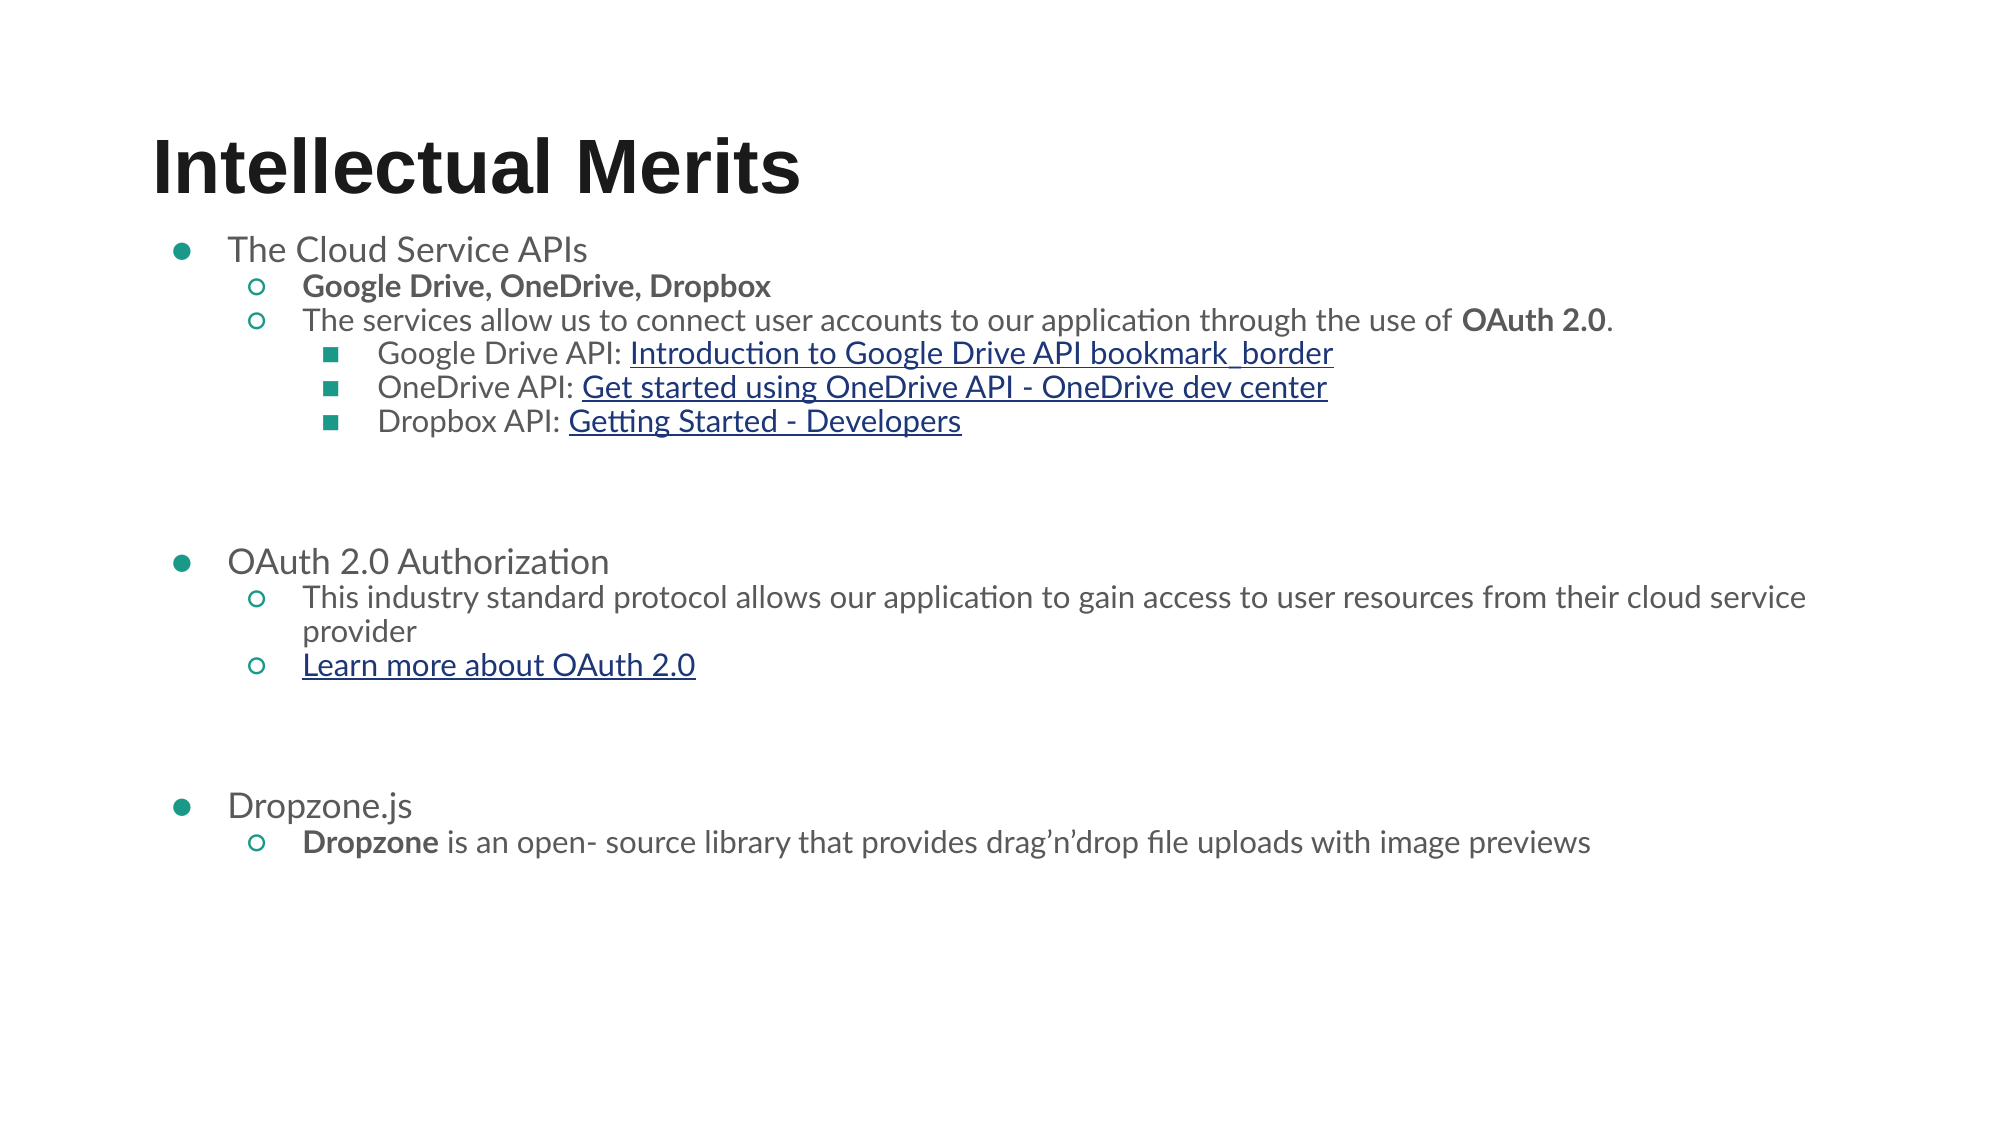

# Intellectual Merits
The Cloud Service APIs
Google Drive, OneDrive, Dropbox
The services allow us to connect user accounts to our application through the use of OAuth 2.0.
Google Drive API: Introduction to Google Drive API bookmark_border
OneDrive API: Get started using OneDrive API - OneDrive dev center
Dropbox API: Getting Started - Developers

OAuth 2.0 Authorization
This industry standard protocol allows our application to gain access to user resources from their cloud service provider
Learn more about OAuth 2.0

Dropzone.js
Dropzone is an open- source library that provides drag’n’drop file uploads with image previews